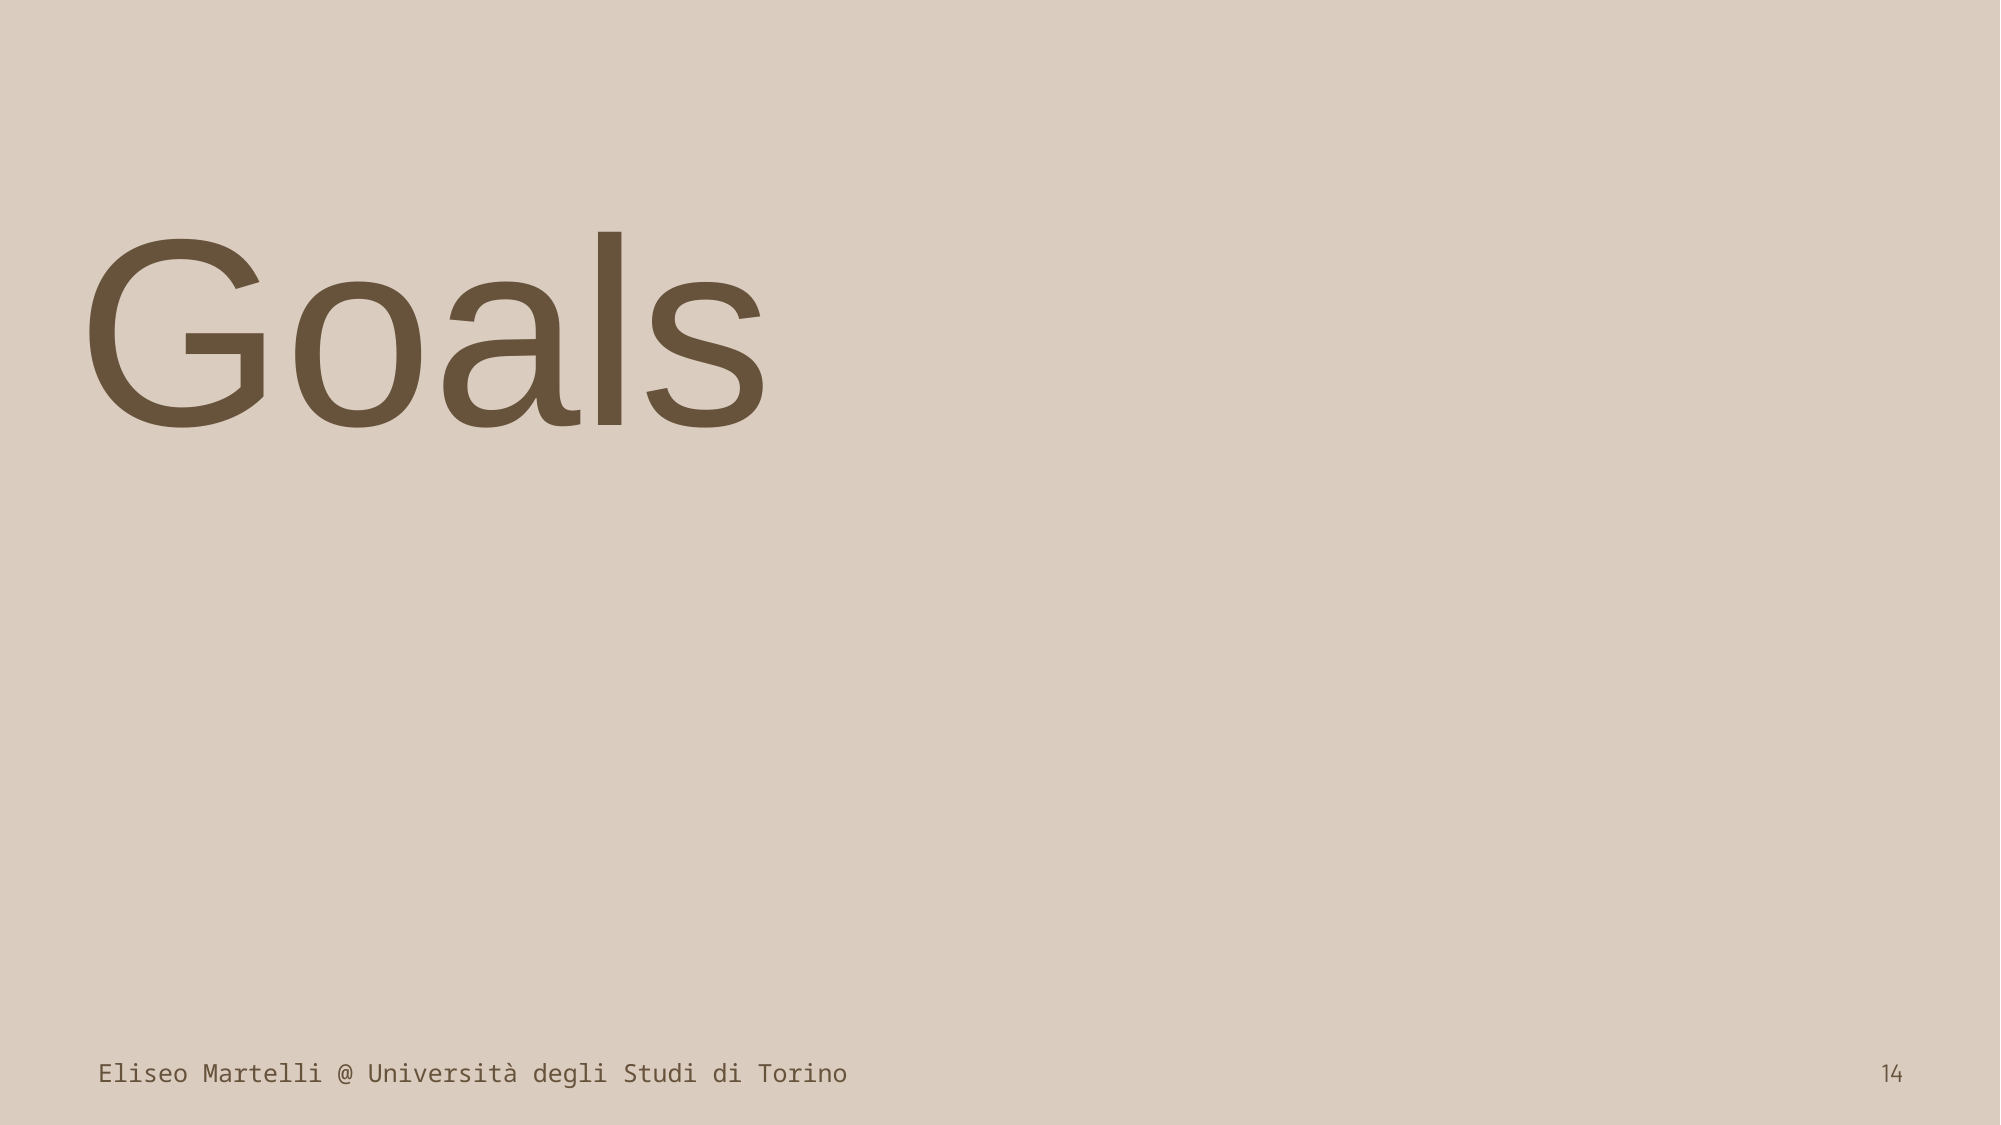

Goals
F
Eliseo Martelli @ Università degli Studi di Torino
14